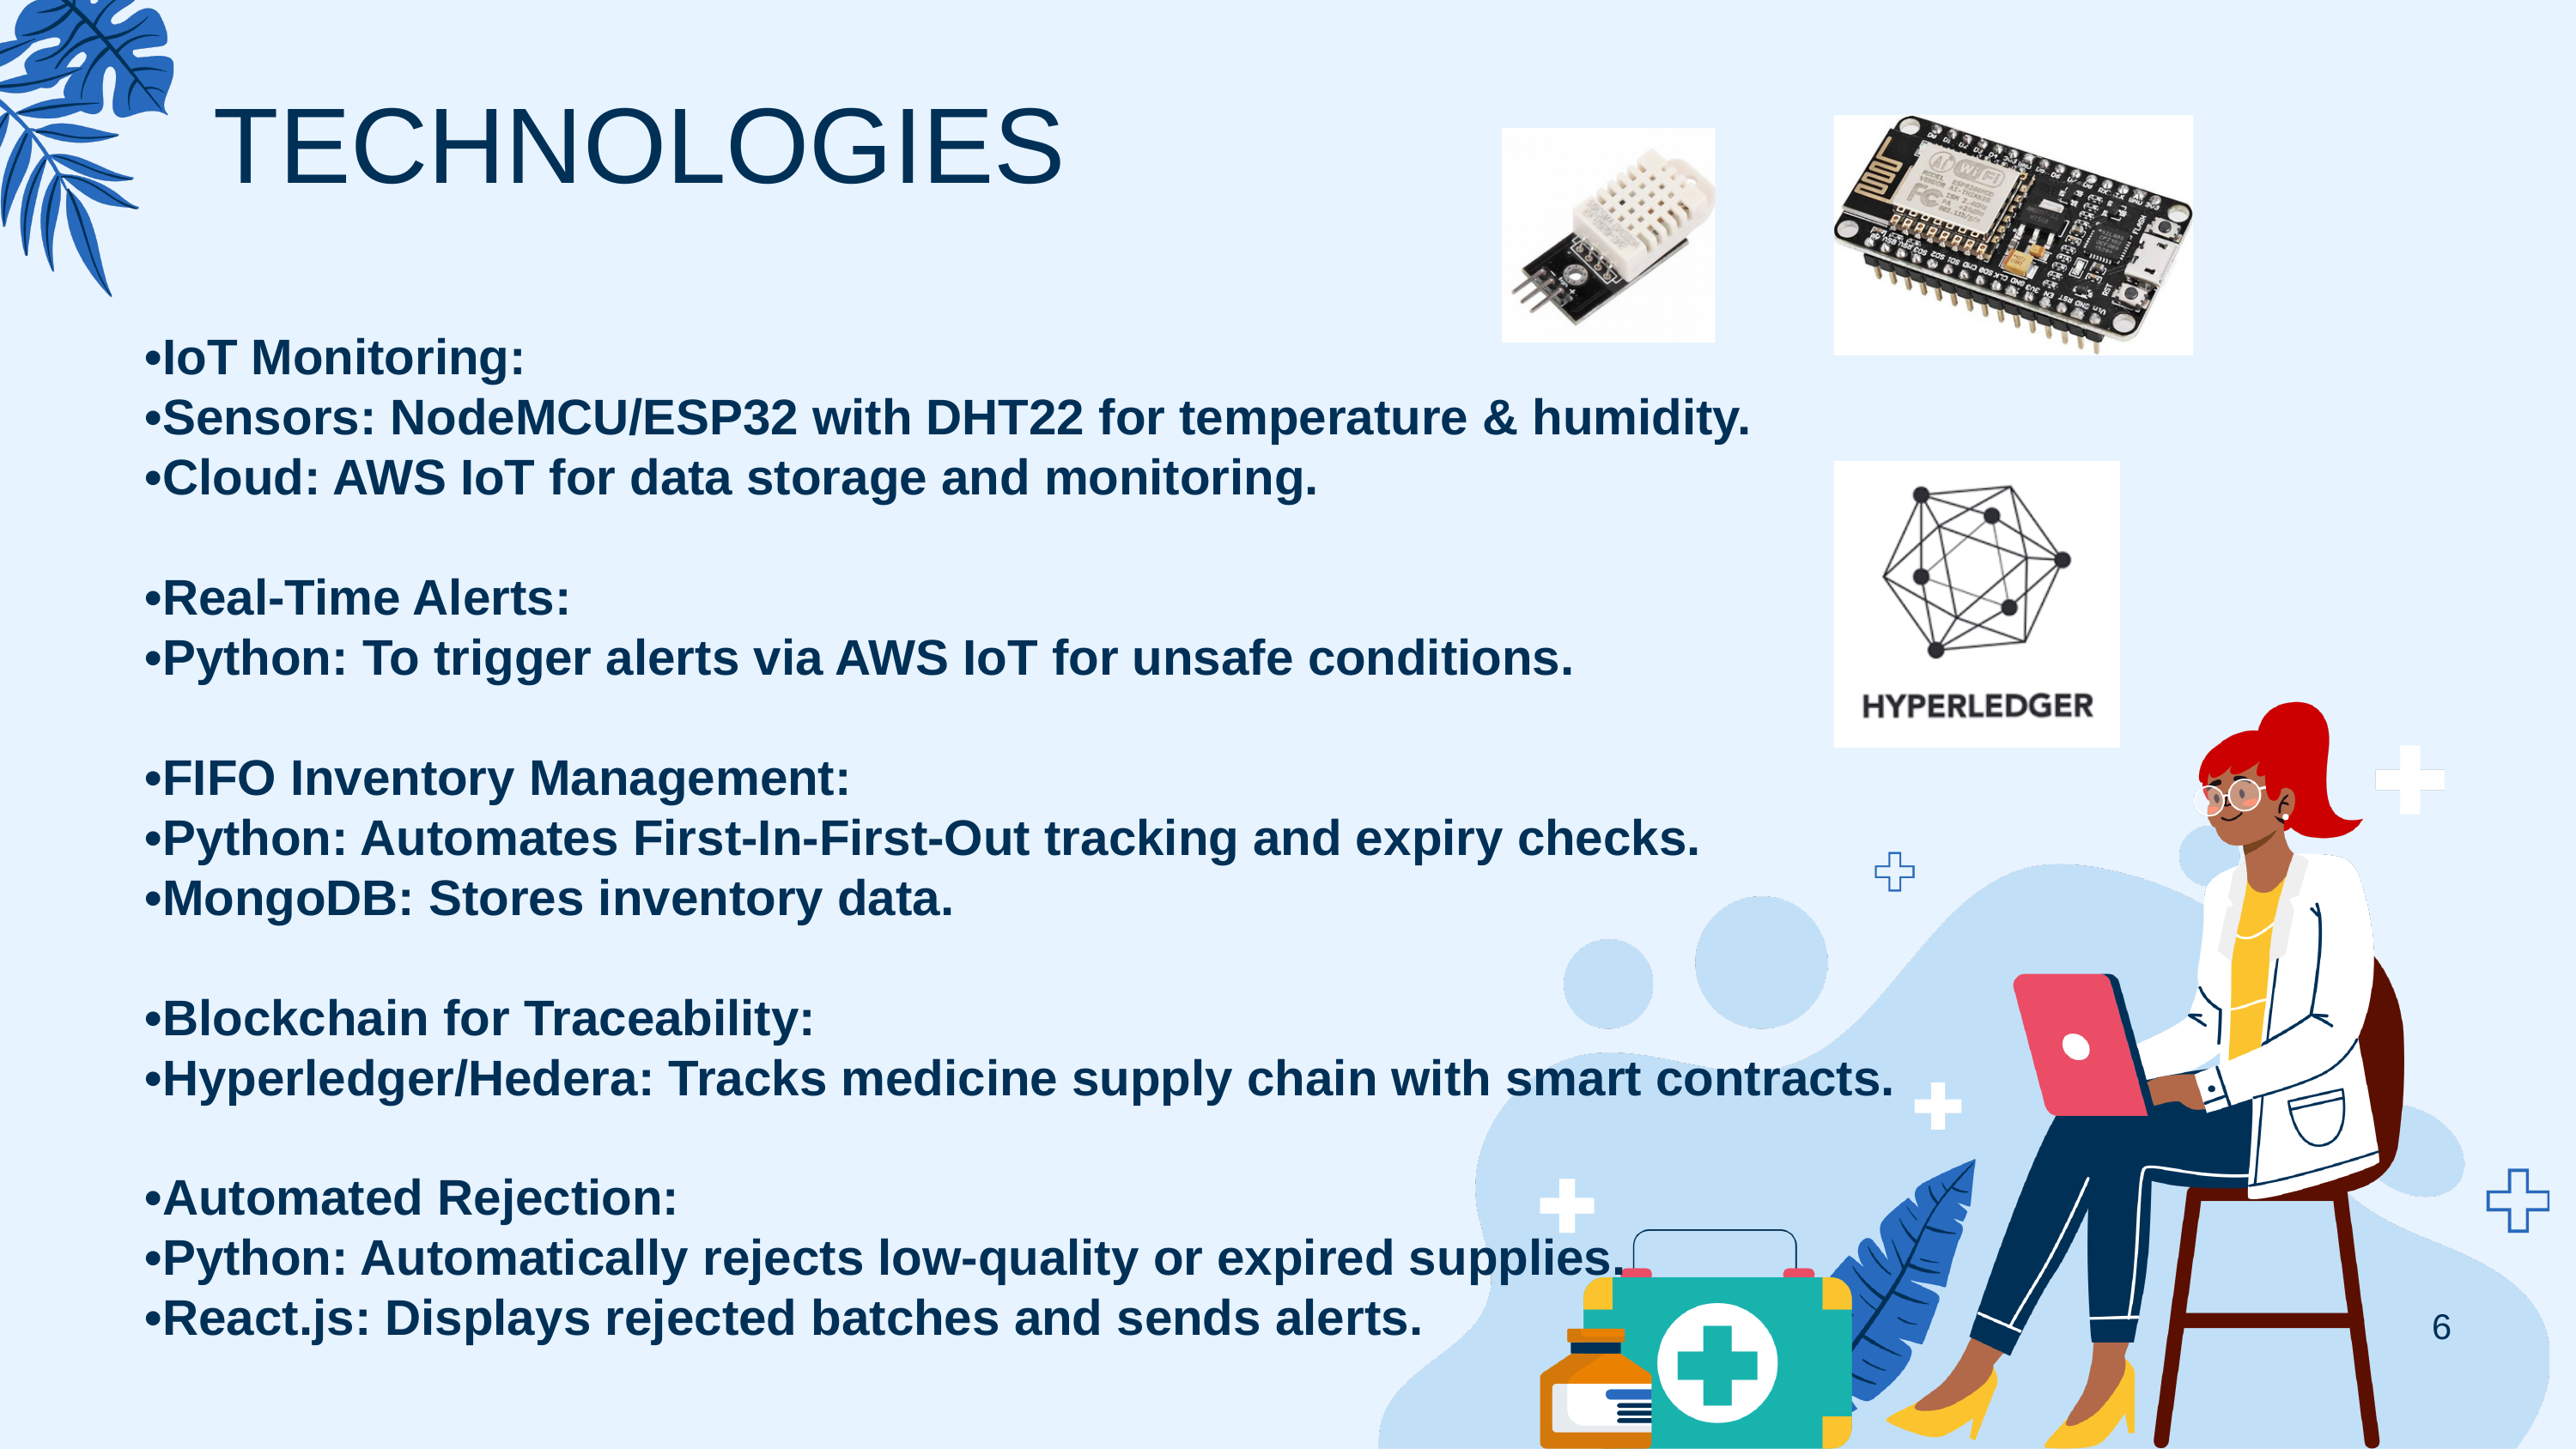

TECHNOLOGIES

•IoT Monitoring:
•Sensors: NodeMCU/ESP32 with DHT22 for temperature & humidity.
•Cloud: AWS IoT for data storage and monitoring.

•Real-Time Alerts:
•Python: To trigger alerts via AWS IoT for unsafe conditions.

•FIFO Inventory Management:
•Python: Automates First-In-First-Out tracking and expiry checks.
•MongoDB: Stores inventory data.

•Blockchain for Traceability:
•Hyperledger/Hedera: Tracks medicine supply chain with smart contracts.

•Automated Rejection:
•Python: Automatically rejects low-quality or expired supplies.
•React.js: Displays rejected batches and sends alerts.

6